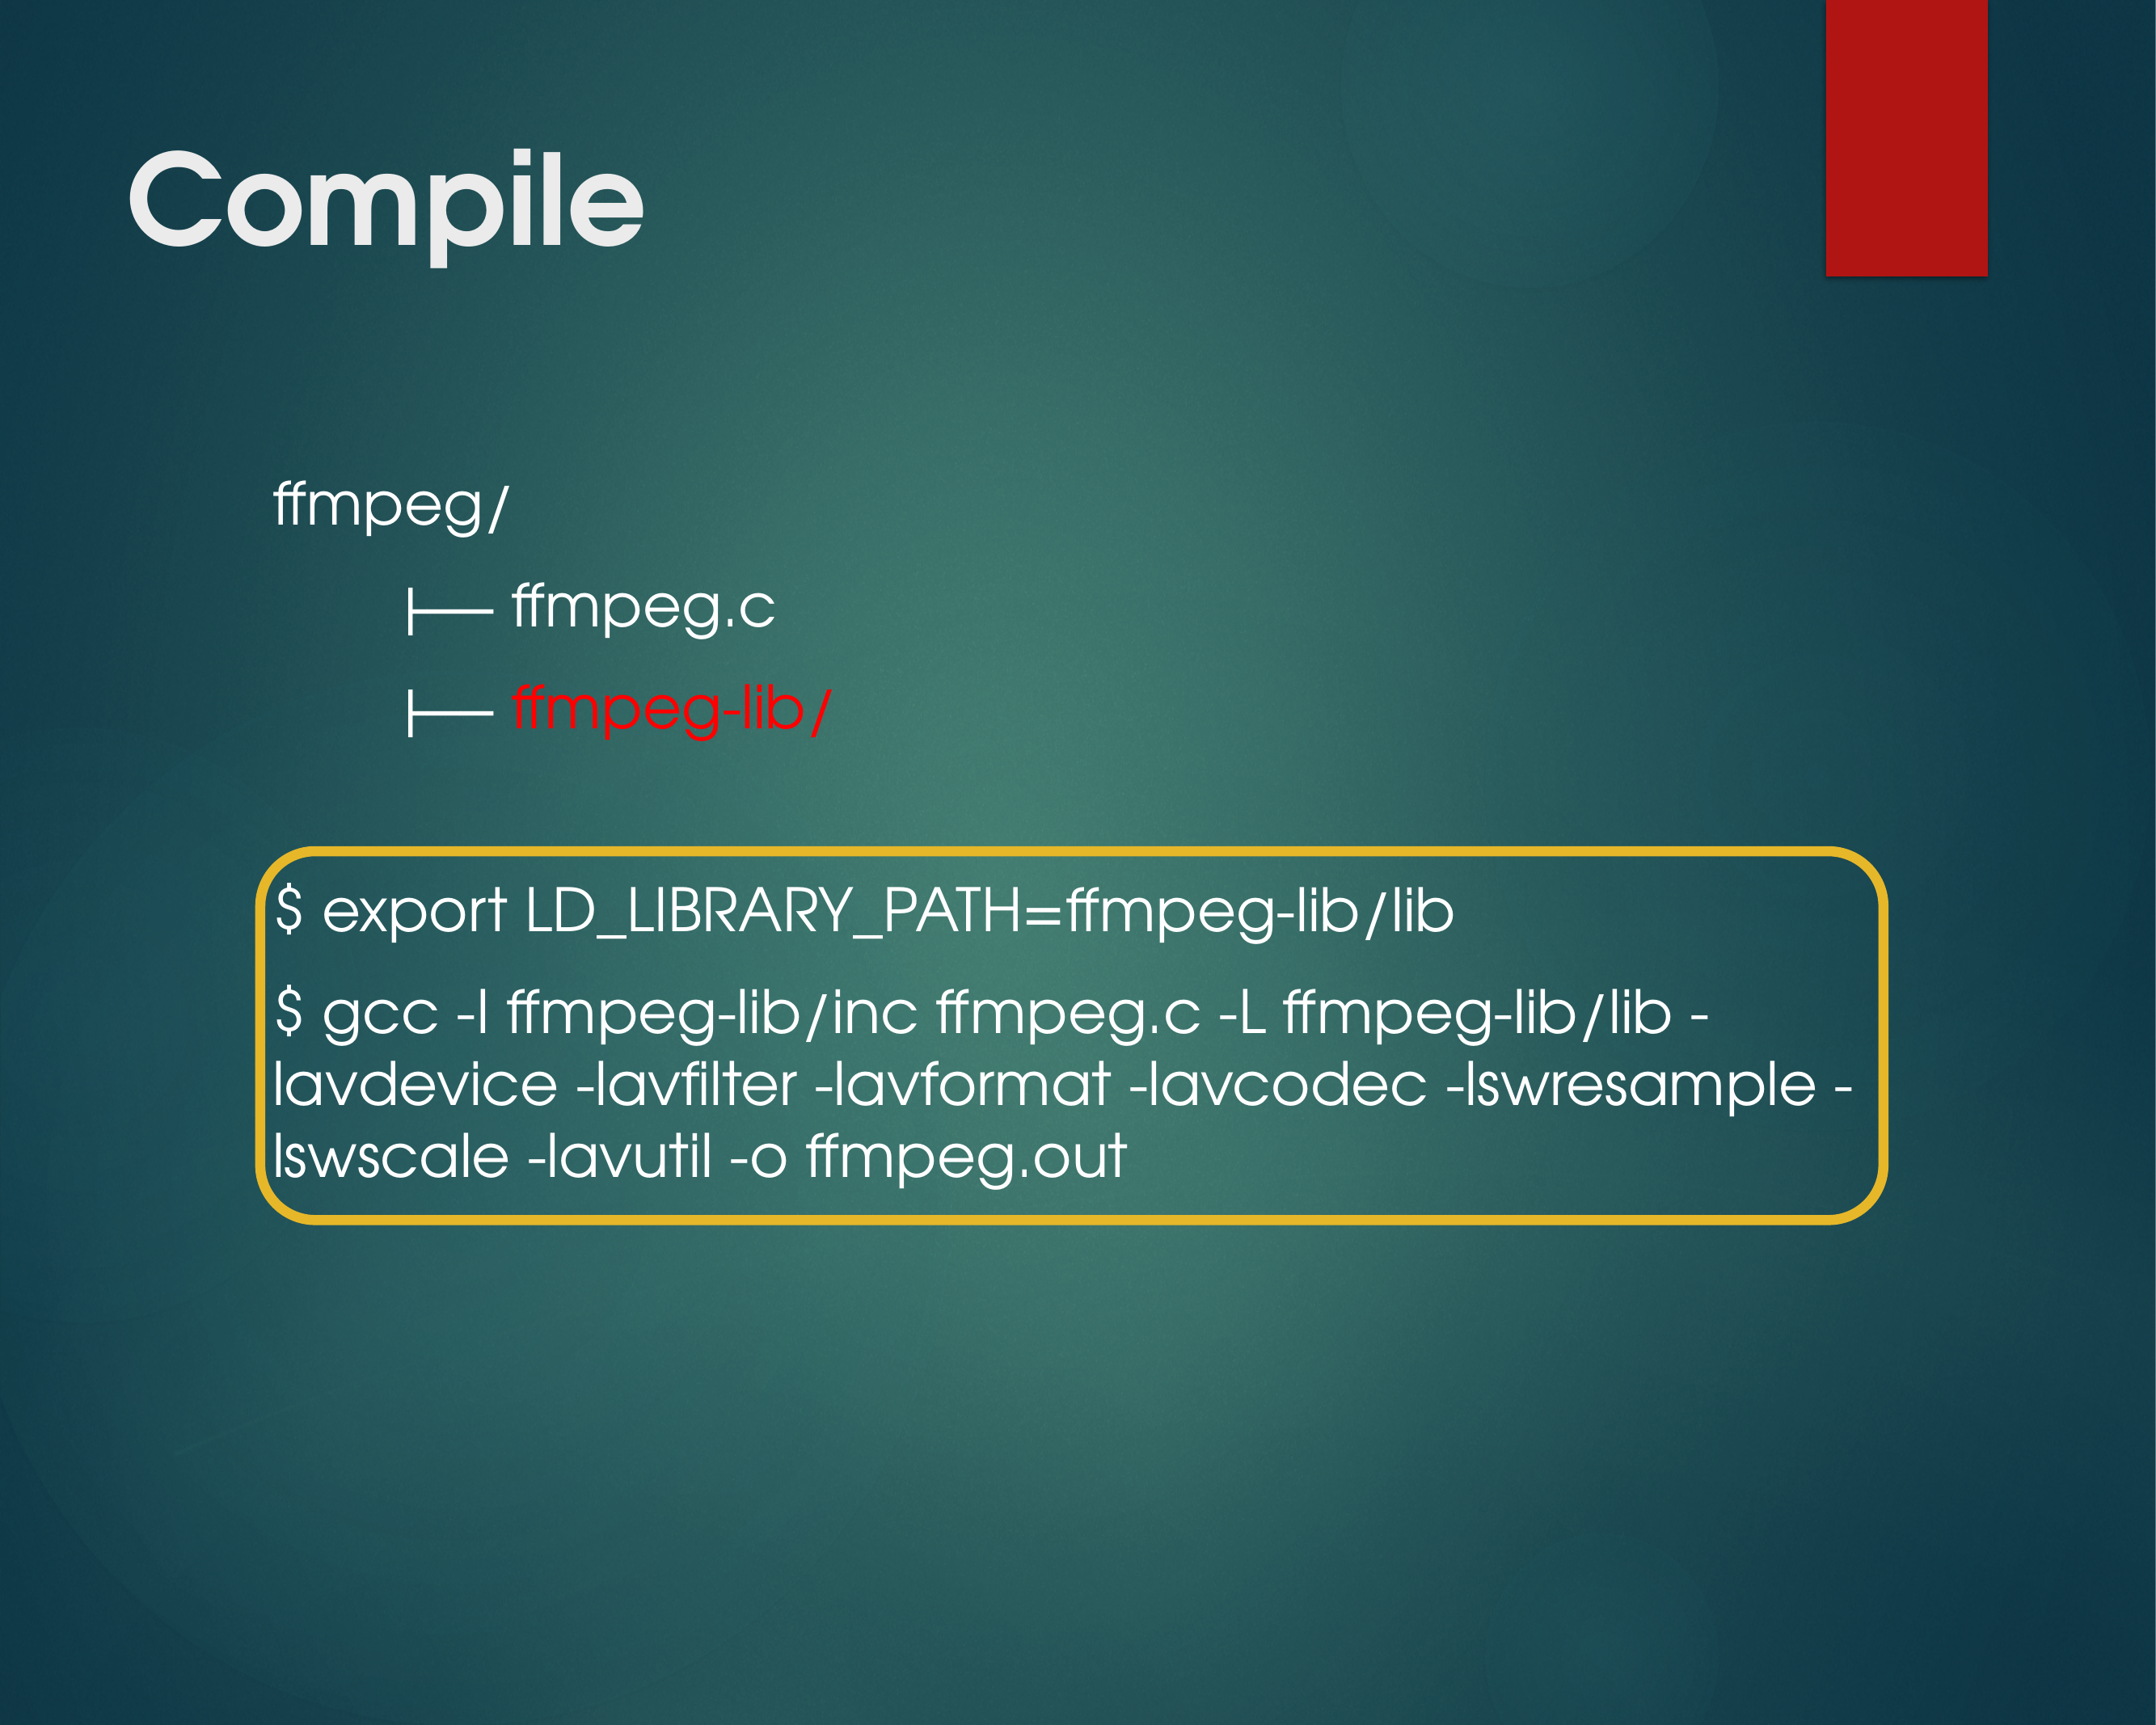

# Compile
ffmpeg/
	├── ffmpeg.c
	├── ffmpeg-lib/

$ export LD_LIBRARY_PATH=ffmpeg-lib/lib
$ gcc -I ffmpeg-lib/inc ffmpeg.c -L ffmpeg-lib/lib -lavdevice -lavfilter -lavformat -lavcodec -lswresample -lswscale -lavutil -o ffmpeg.out